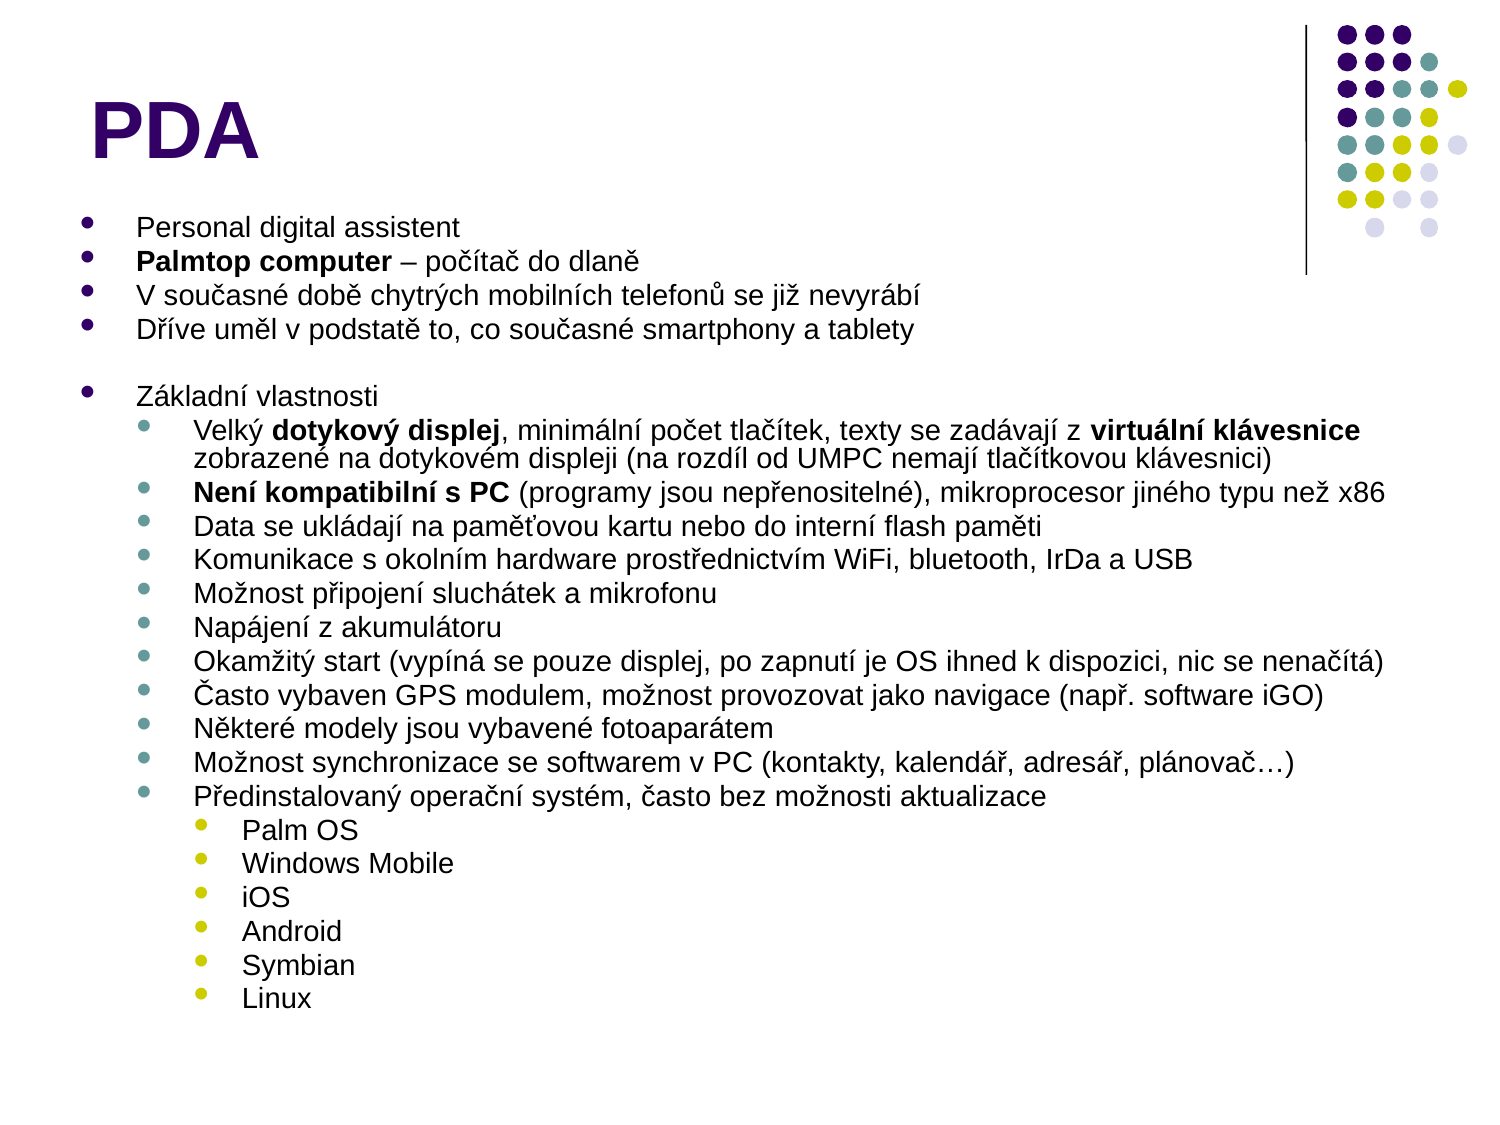

PDA
Personal digital assistent
Palmtop computer – počítač do dlaně
V současné době chytrých mobilních telefonů se již nevyrábí
Dříve uměl v podstatě to, co současné smartphony a tablety

Základní vlastnosti
Velký dotykový displej, minimální počet tlačítek, texty se zadávají z virtuální klávesnice zobrazené na dotykovém displeji (na rozdíl od UMPC nemají tlačítkovou klávesnici)
Není kompatibilní s PC (programy jsou nepřenositelné), mikroprocesor jiného typu než x86
Data se ukládají na paměťovou kartu nebo do interní flash paměti
Komunikace s okolním hardware prostřednictvím WiFi, bluetooth, IrDa a USB
Možnost připojení sluchátek a mikrofonu
Napájení z akumulátoru
Okamžitý start (vypíná se pouze displej, po zapnutí je OS ihned k dispozici, nic se nenačítá)
Často vybaven GPS modulem, možnost provozovat jako navigace (např. software iGO)
Některé modely jsou vybavené fotoaparátem
Možnost synchronizace se softwarem v PC (kontakty, kalendář, adresář, plánovač…)
Předinstalovaný operační systém, často bez možnosti aktualizace
Palm OS
Windows Mobile
iOS
Android
Symbian
Linux